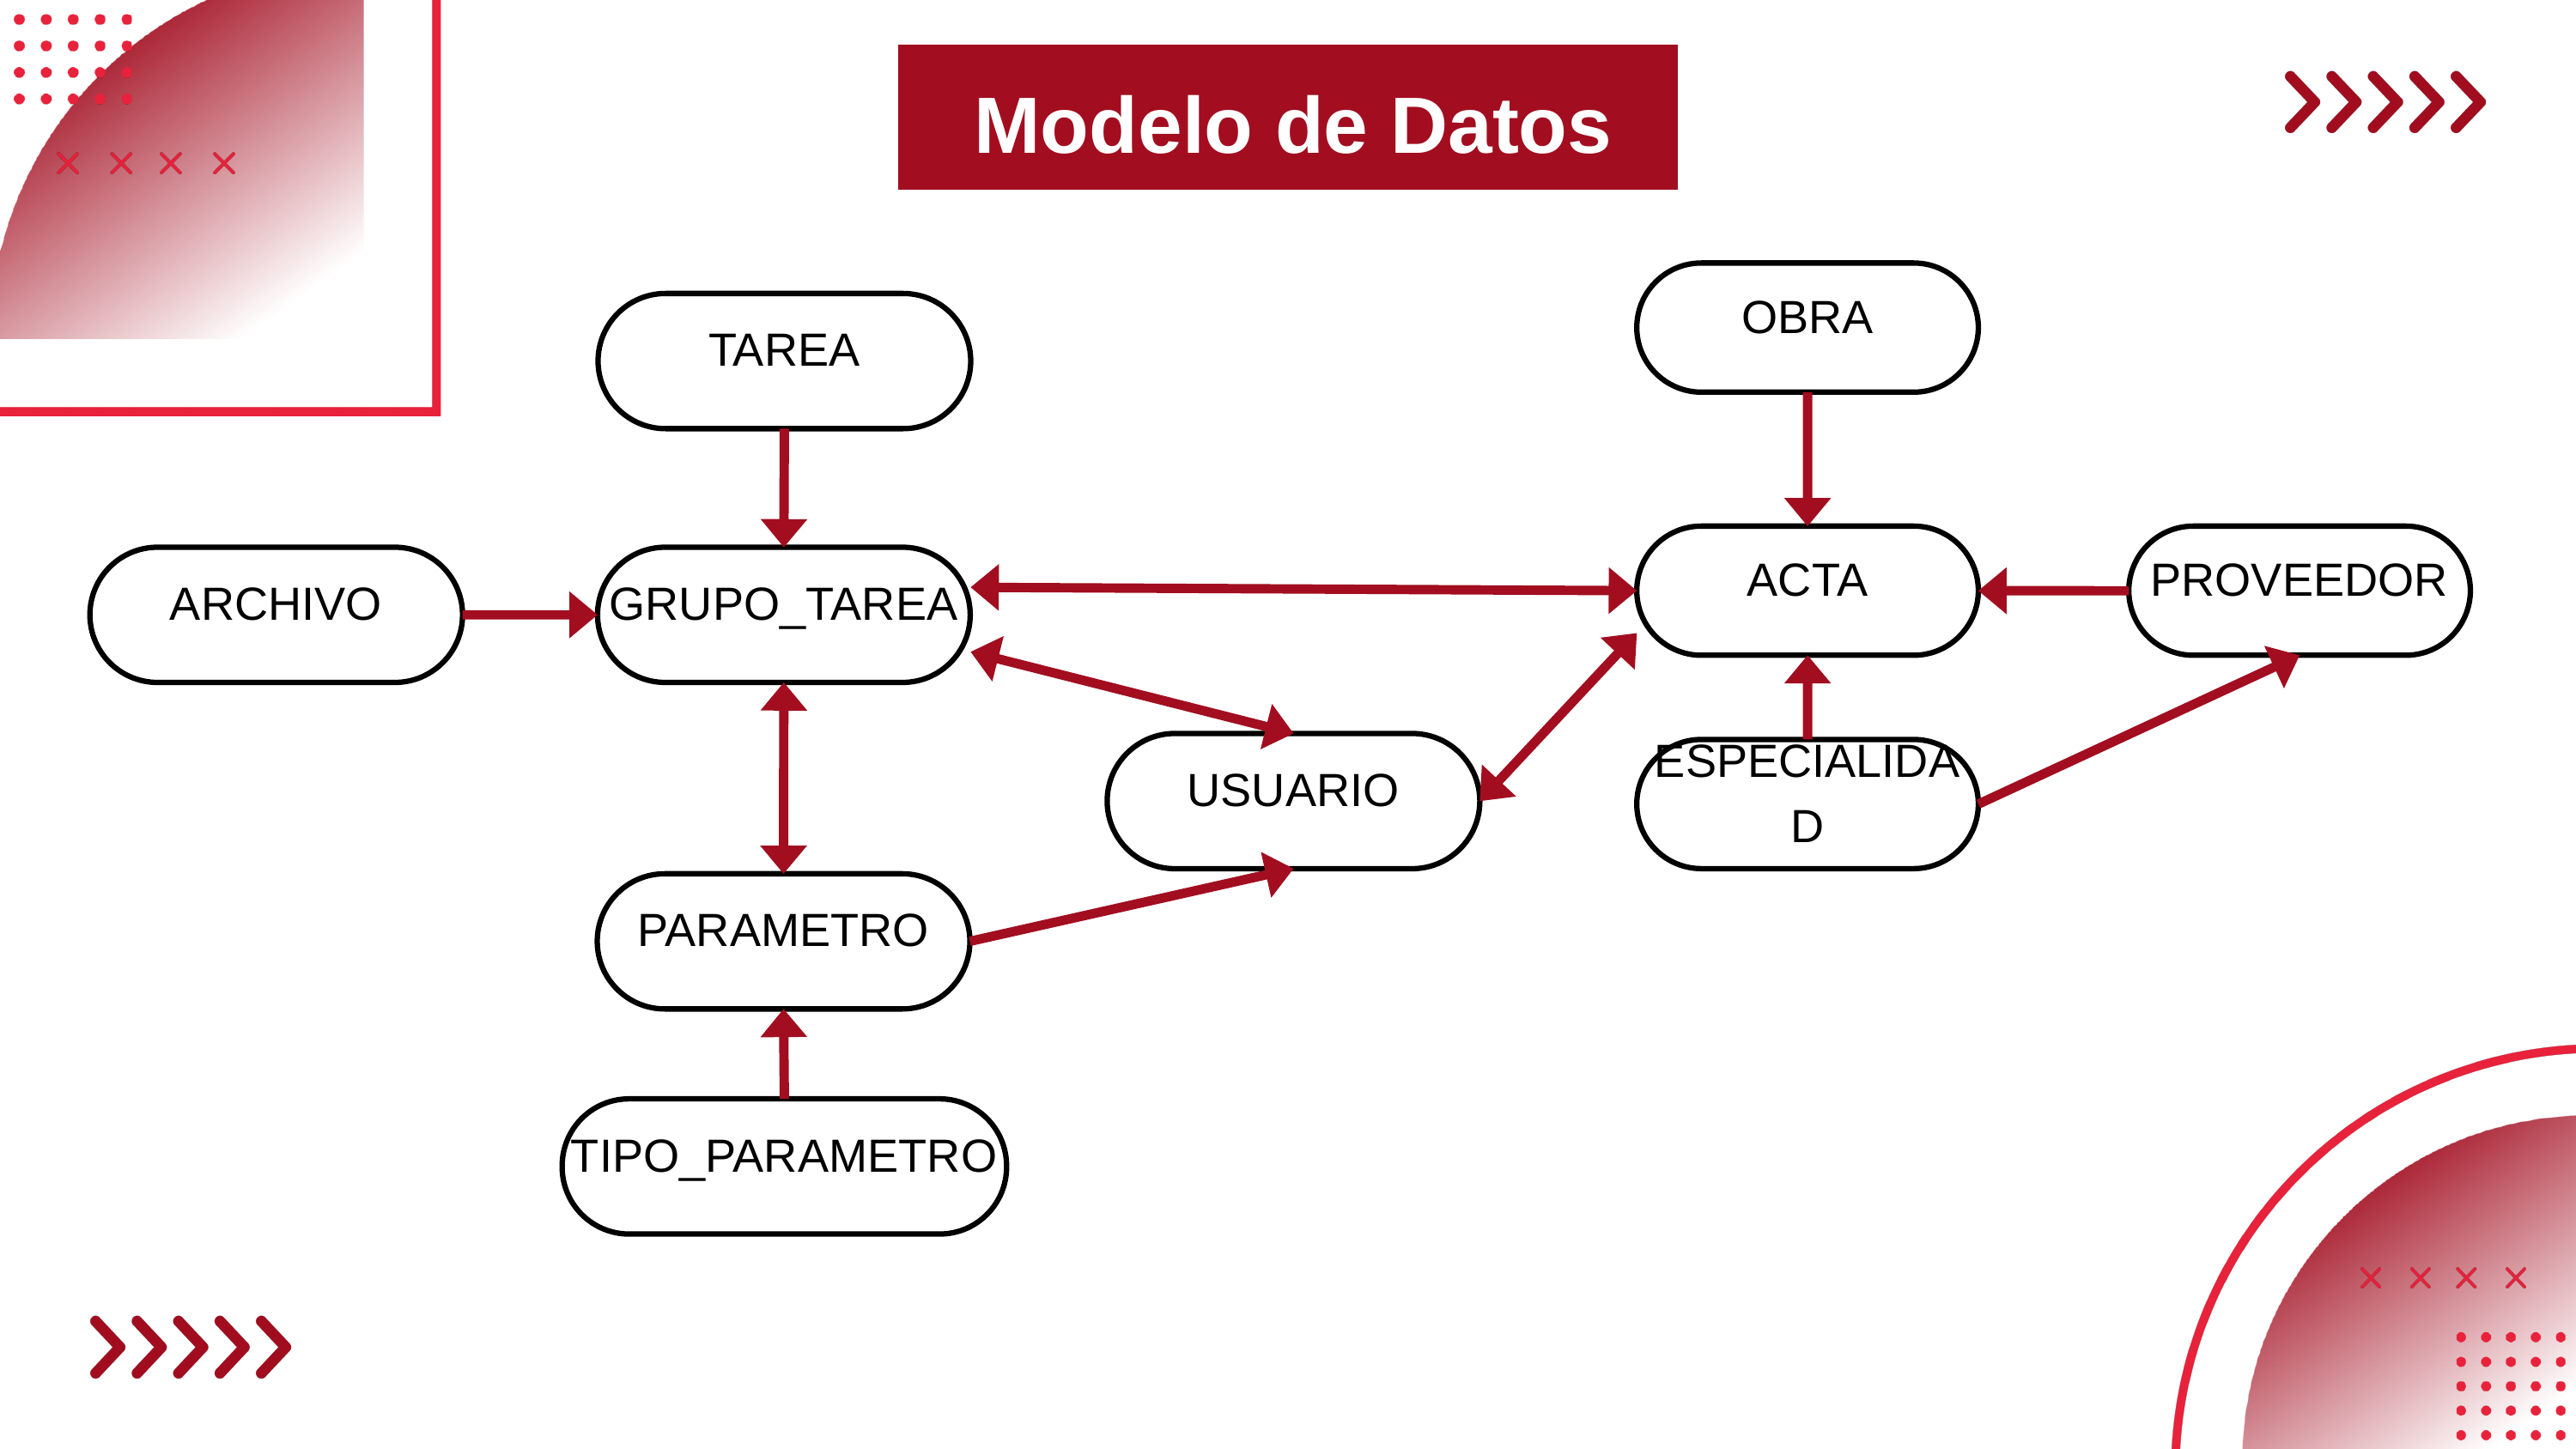

Modelo de Datos

OBRA

TAREA

ACTA

PROVEEDOR

ARCHIVO

GRUPO_TAREA

USUARIO

ESPECIALIDAD

PARAMETRO

TIPO_PARAMETRO